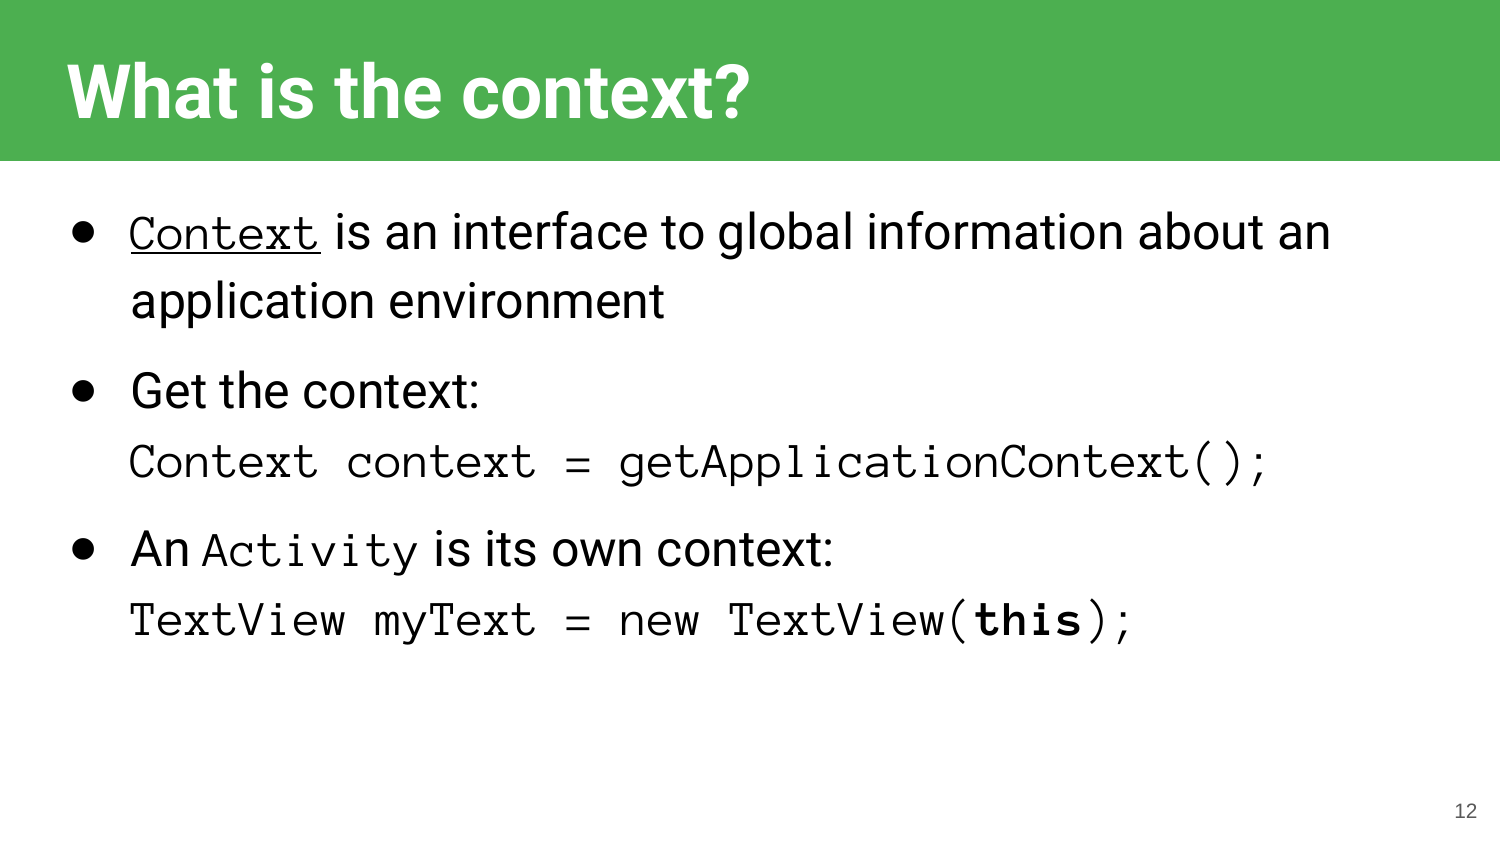

# What is the context?
Context is an interface to global information about an application environment
Get the context:
Context context = getApplicationContext();
An Activity is its own context:
TextView myText = new TextView(this);
12